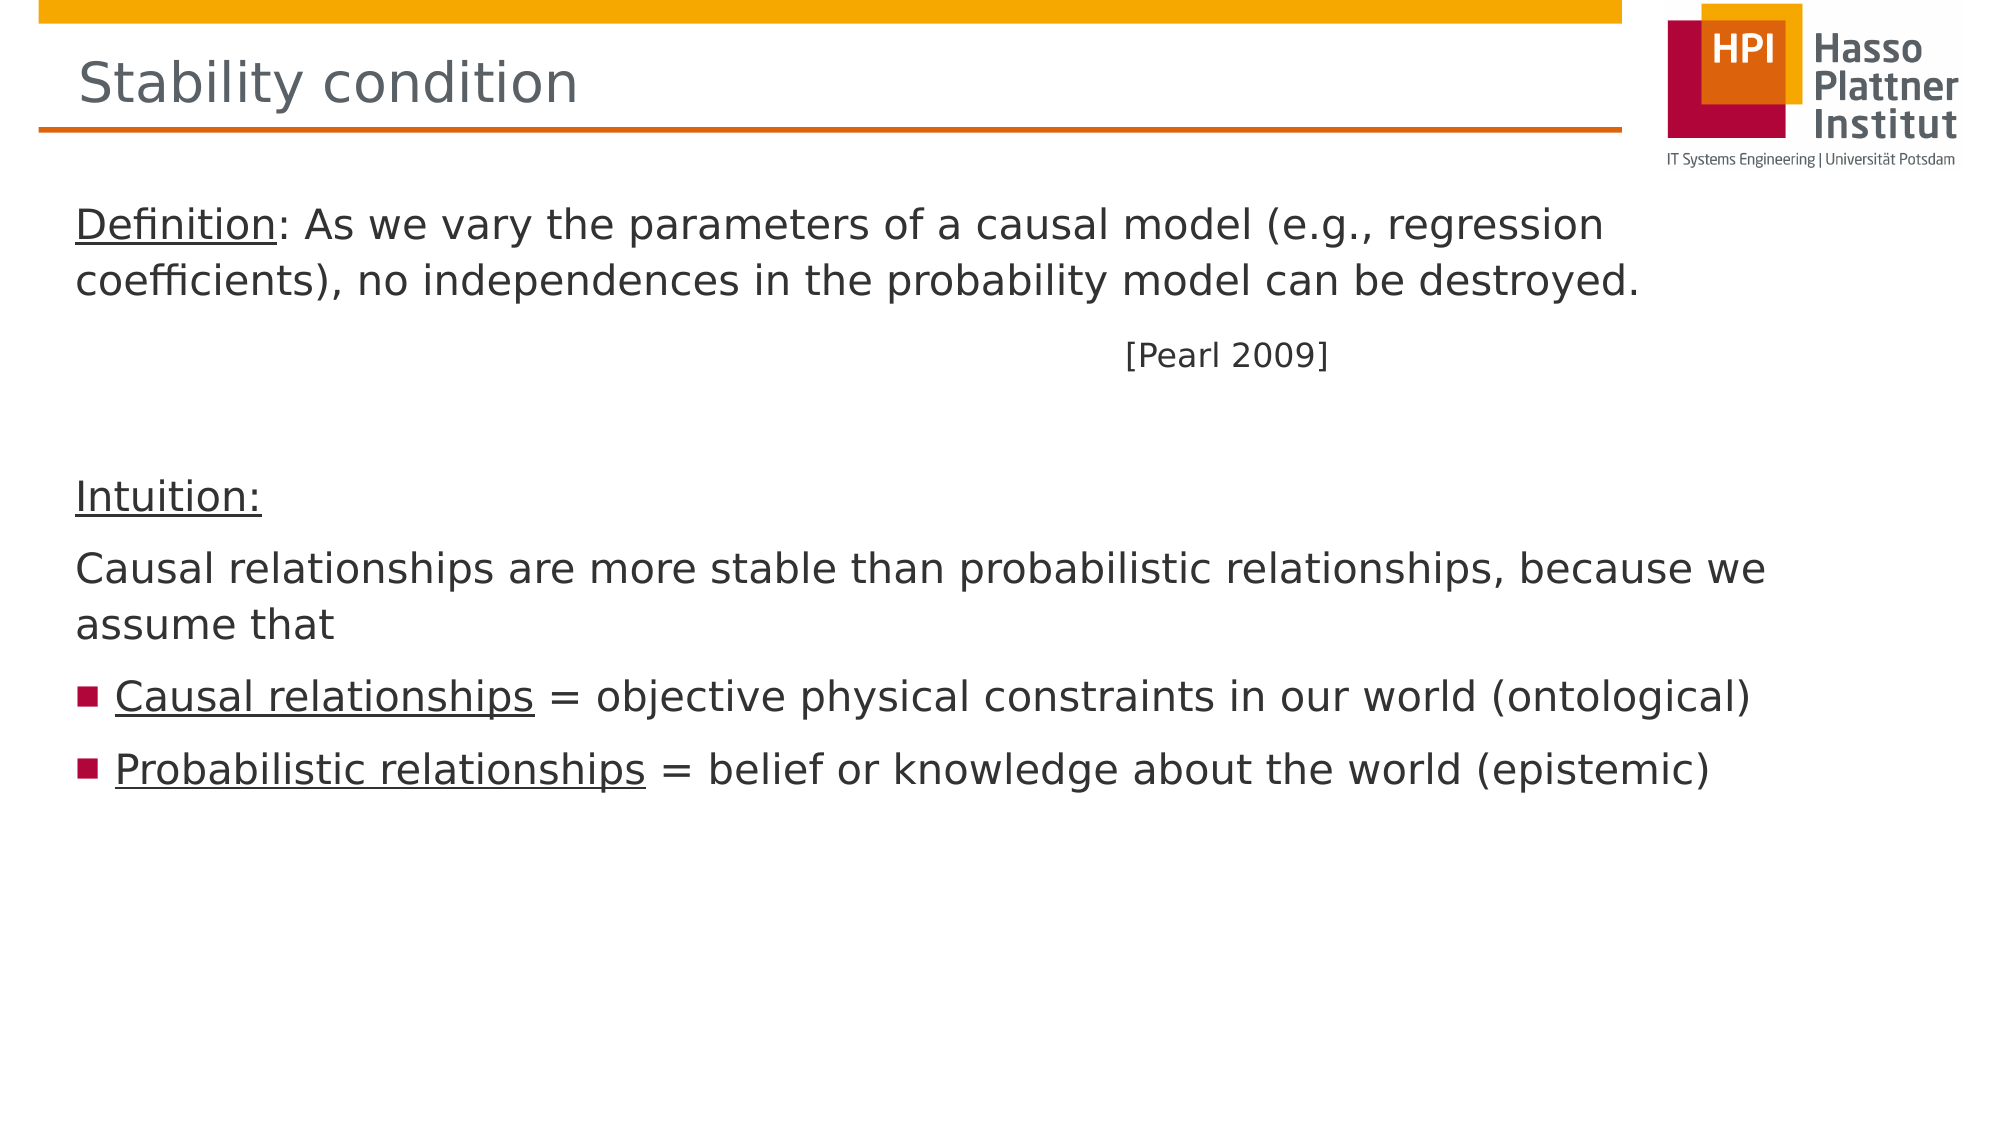

# Stability condition
Definition: As we vary the parameters of a causal model (e.g., regression coefficients), no independences in the probability model can be destroyed.
							[Pearl 2009]

Intuition:
Causal relationships are more stable than probabilistic relationships, because we assume that
Causal relationships = objective physical constraints in our world (ontological)
Probabilistic relationships = belief or knowledge about the world (epistemic)